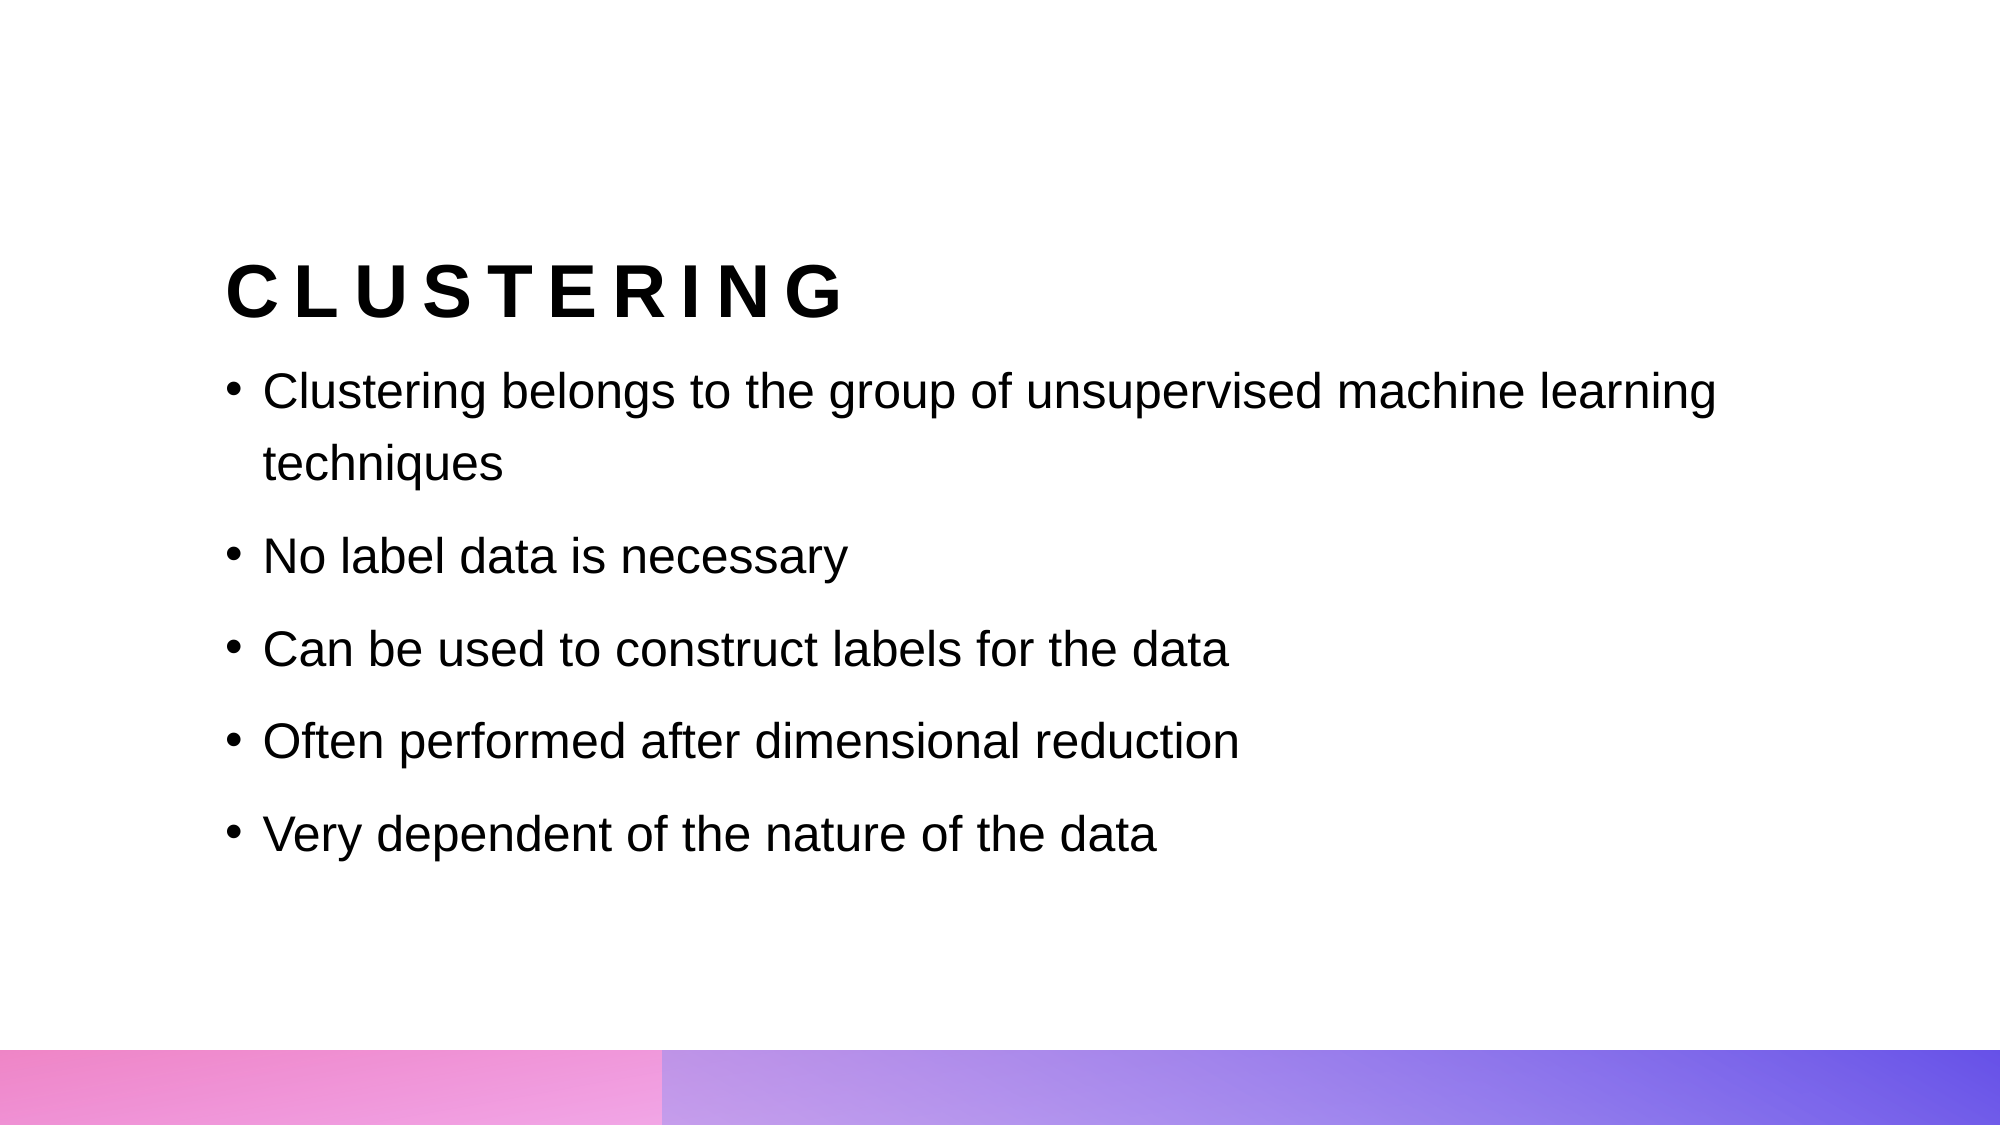

# Clustering
Clustering belongs to the group of unsupervised machine learning techniques
No label data is necessary
Can be used to construct labels for the data
Often performed after dimensional reduction
Very dependent of the nature of the data